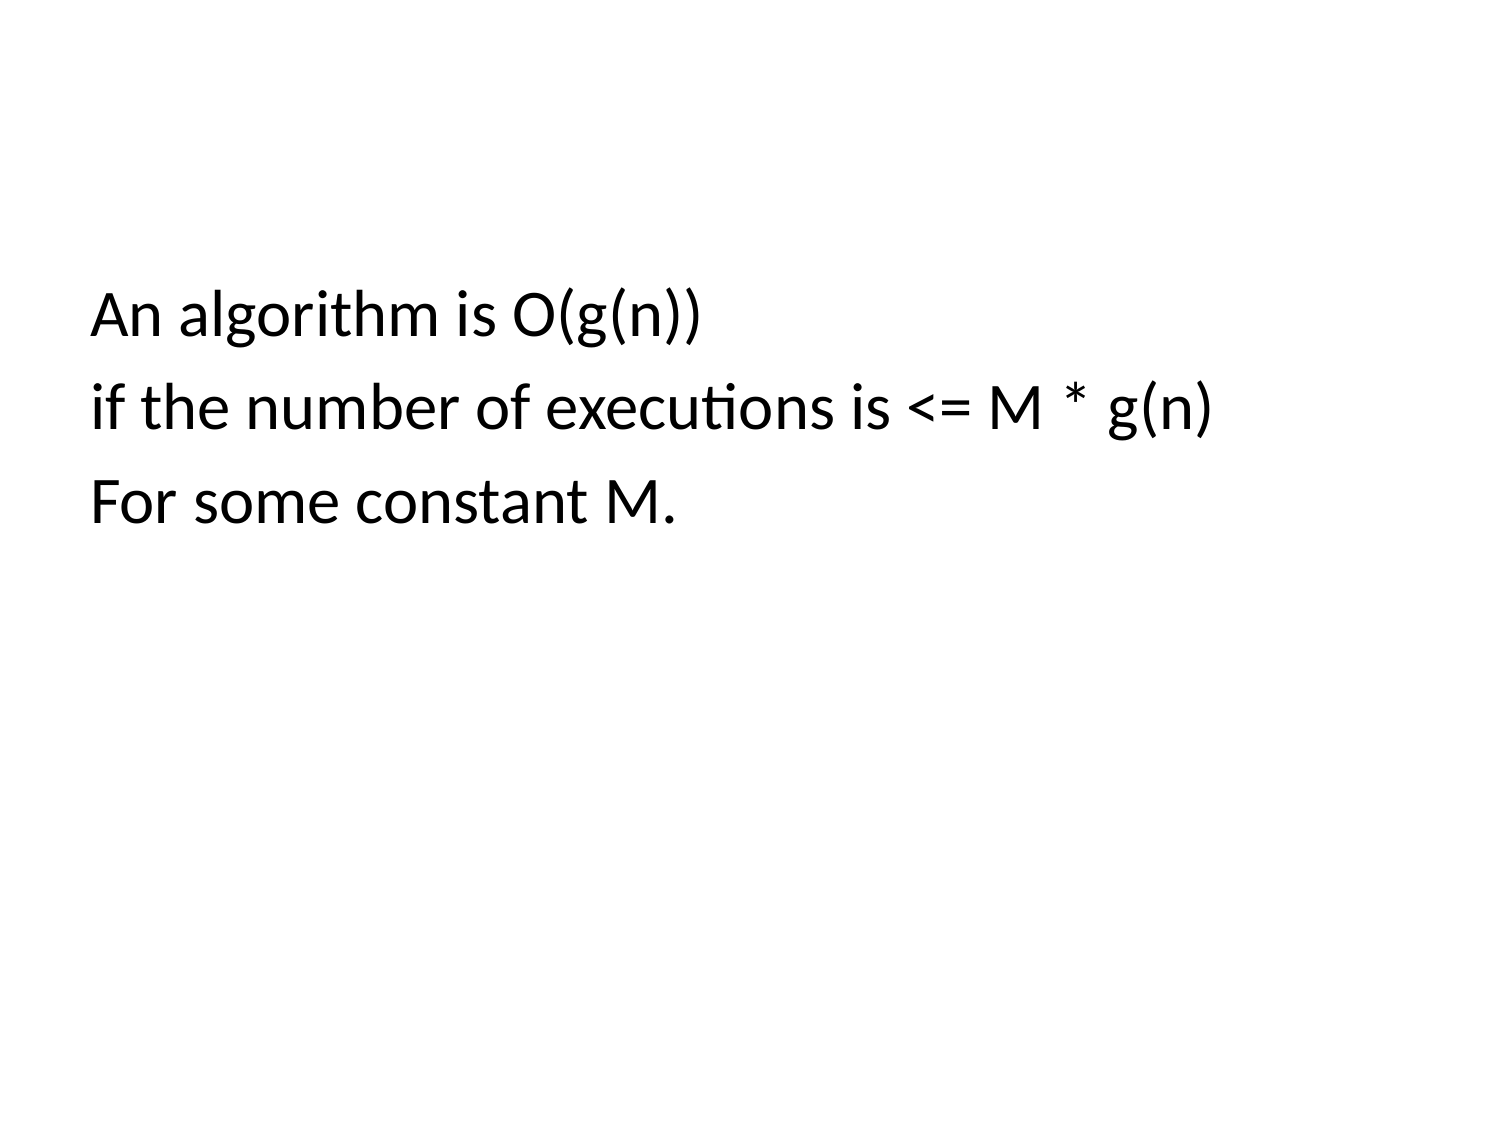

#
An algorithm is O(g(n))
if the number of executions is <= M * g(n)
For some constant M.